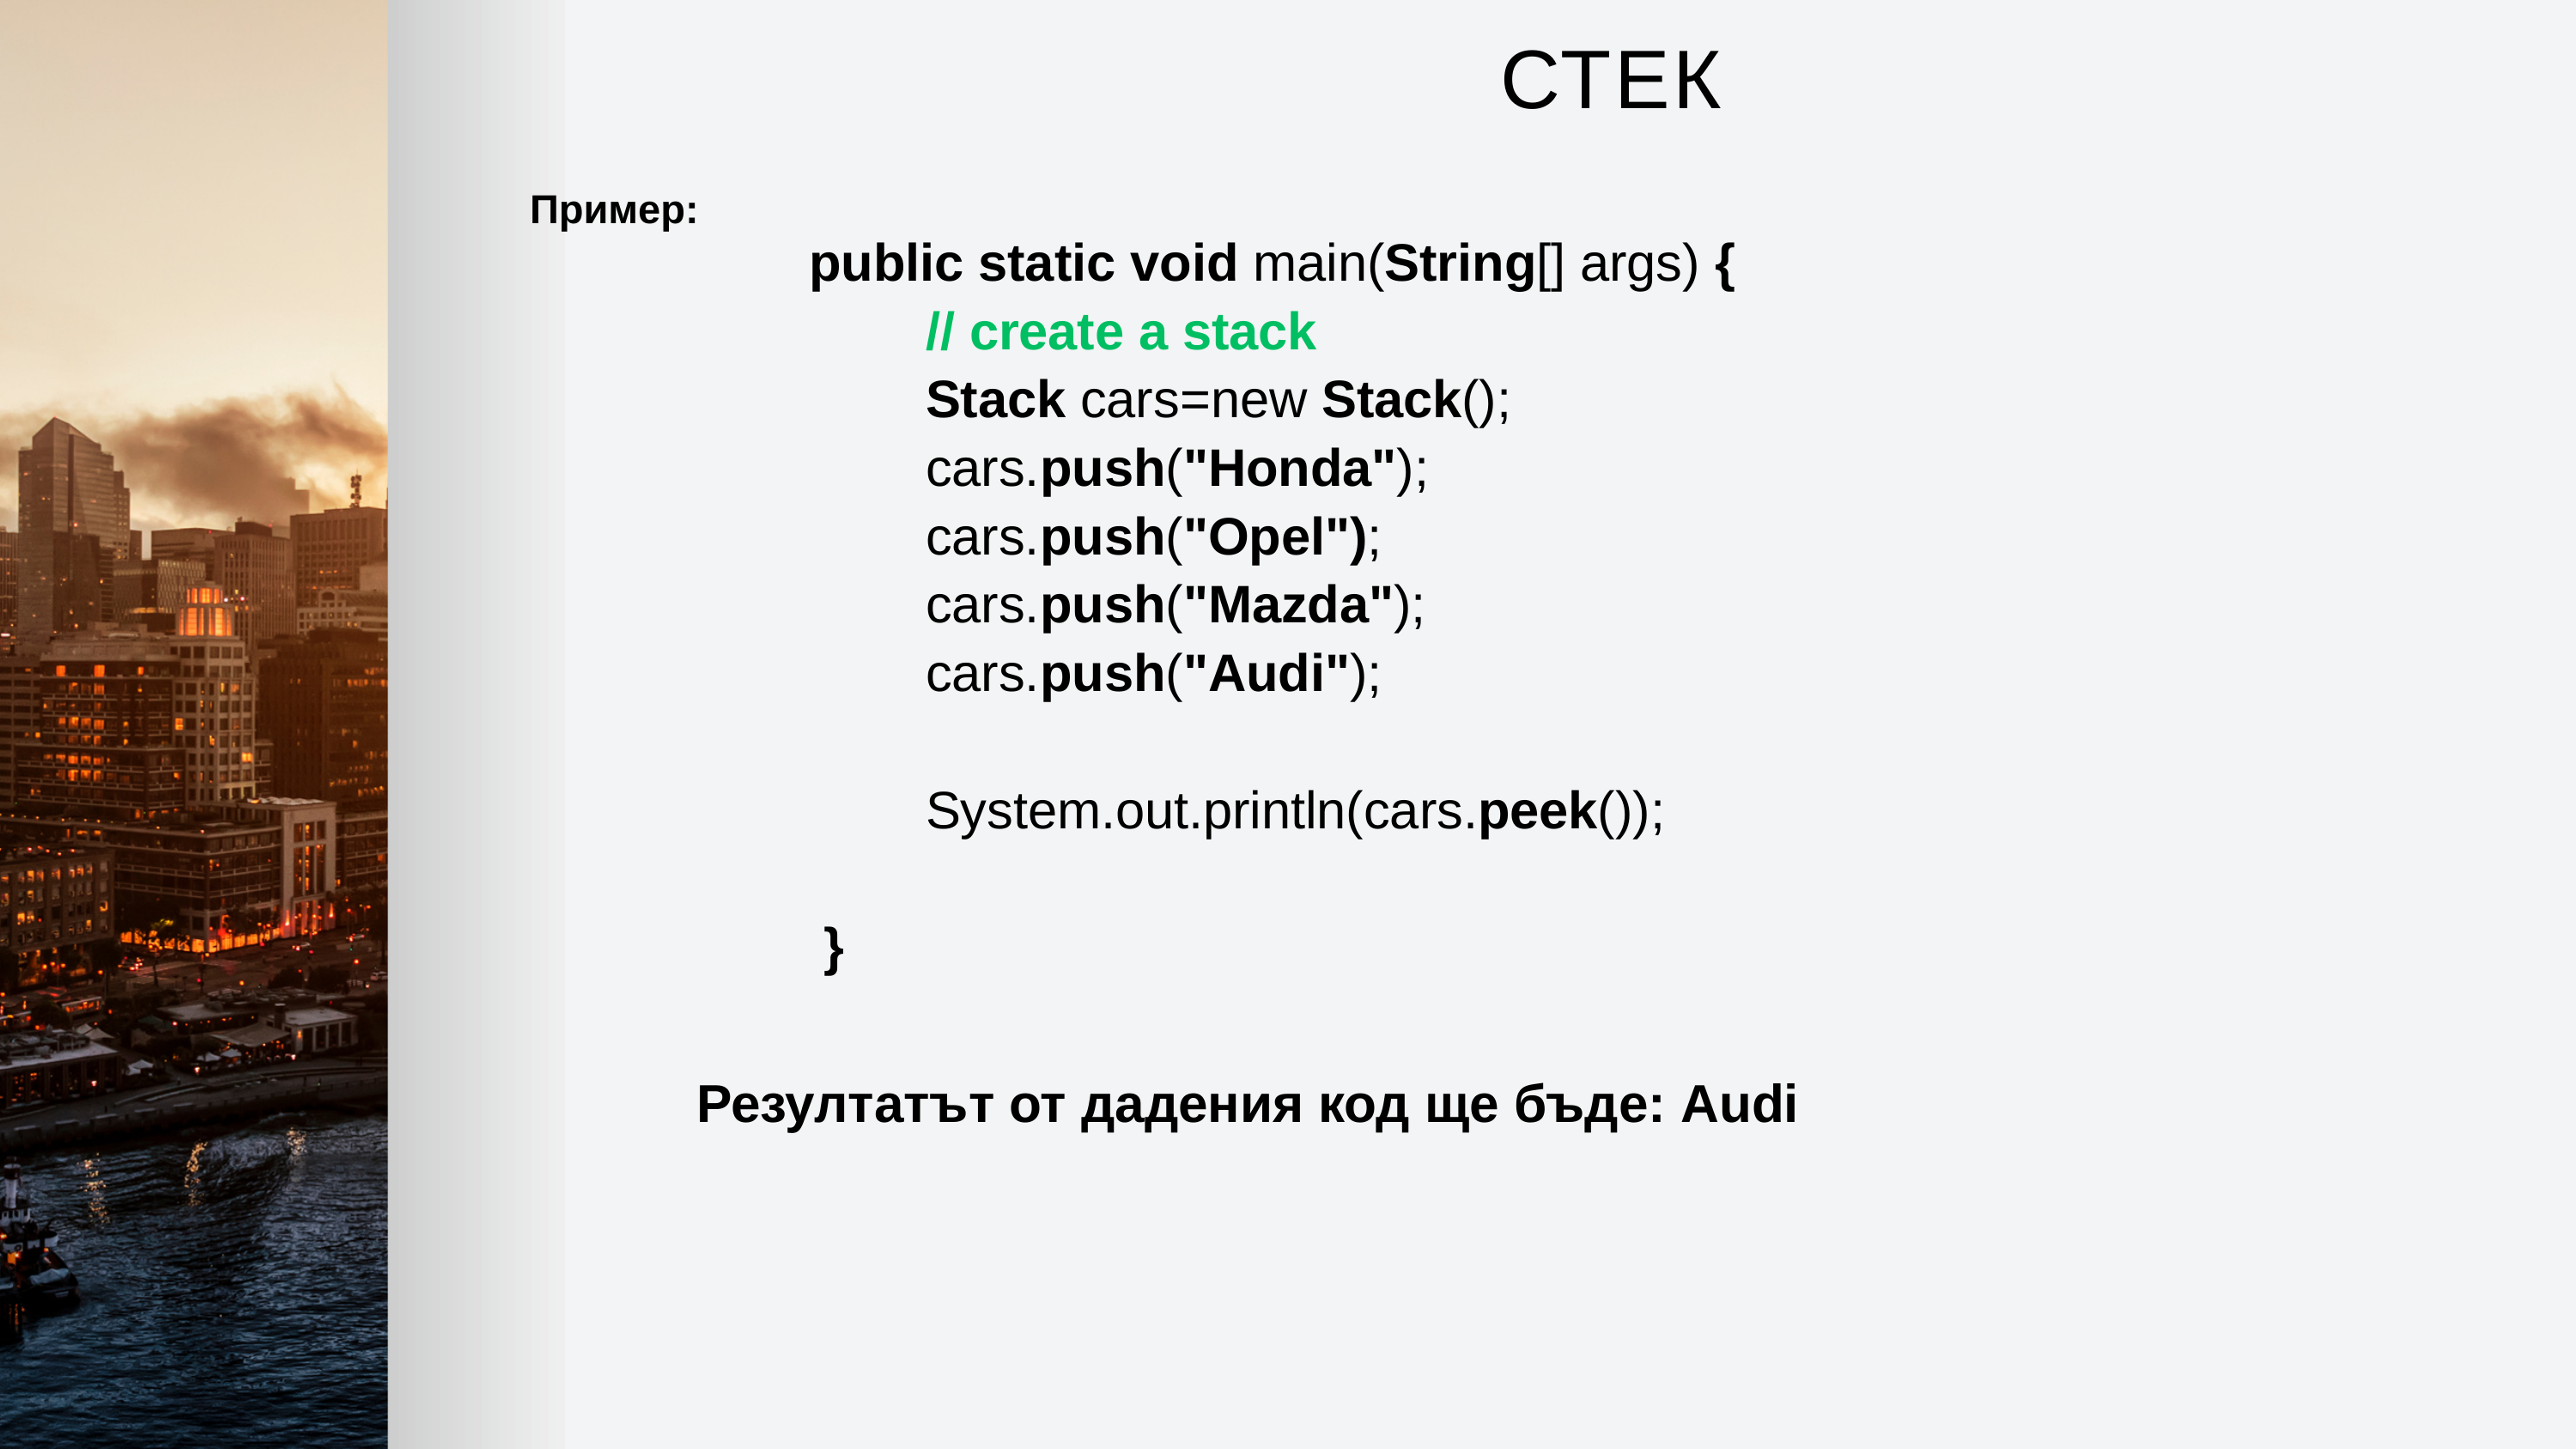

СТЕК
Пример:
public static void main(String[] args) {
        // create a stack
        Stack cars=new Stack();
        cars.push("Honda");
        cars.push("Opel");
        cars.push("Mazda");
        cars.push("Audi");

        System.out.println(cars.peek());

 }
Резултатът от дадения код ще бъде: Audi